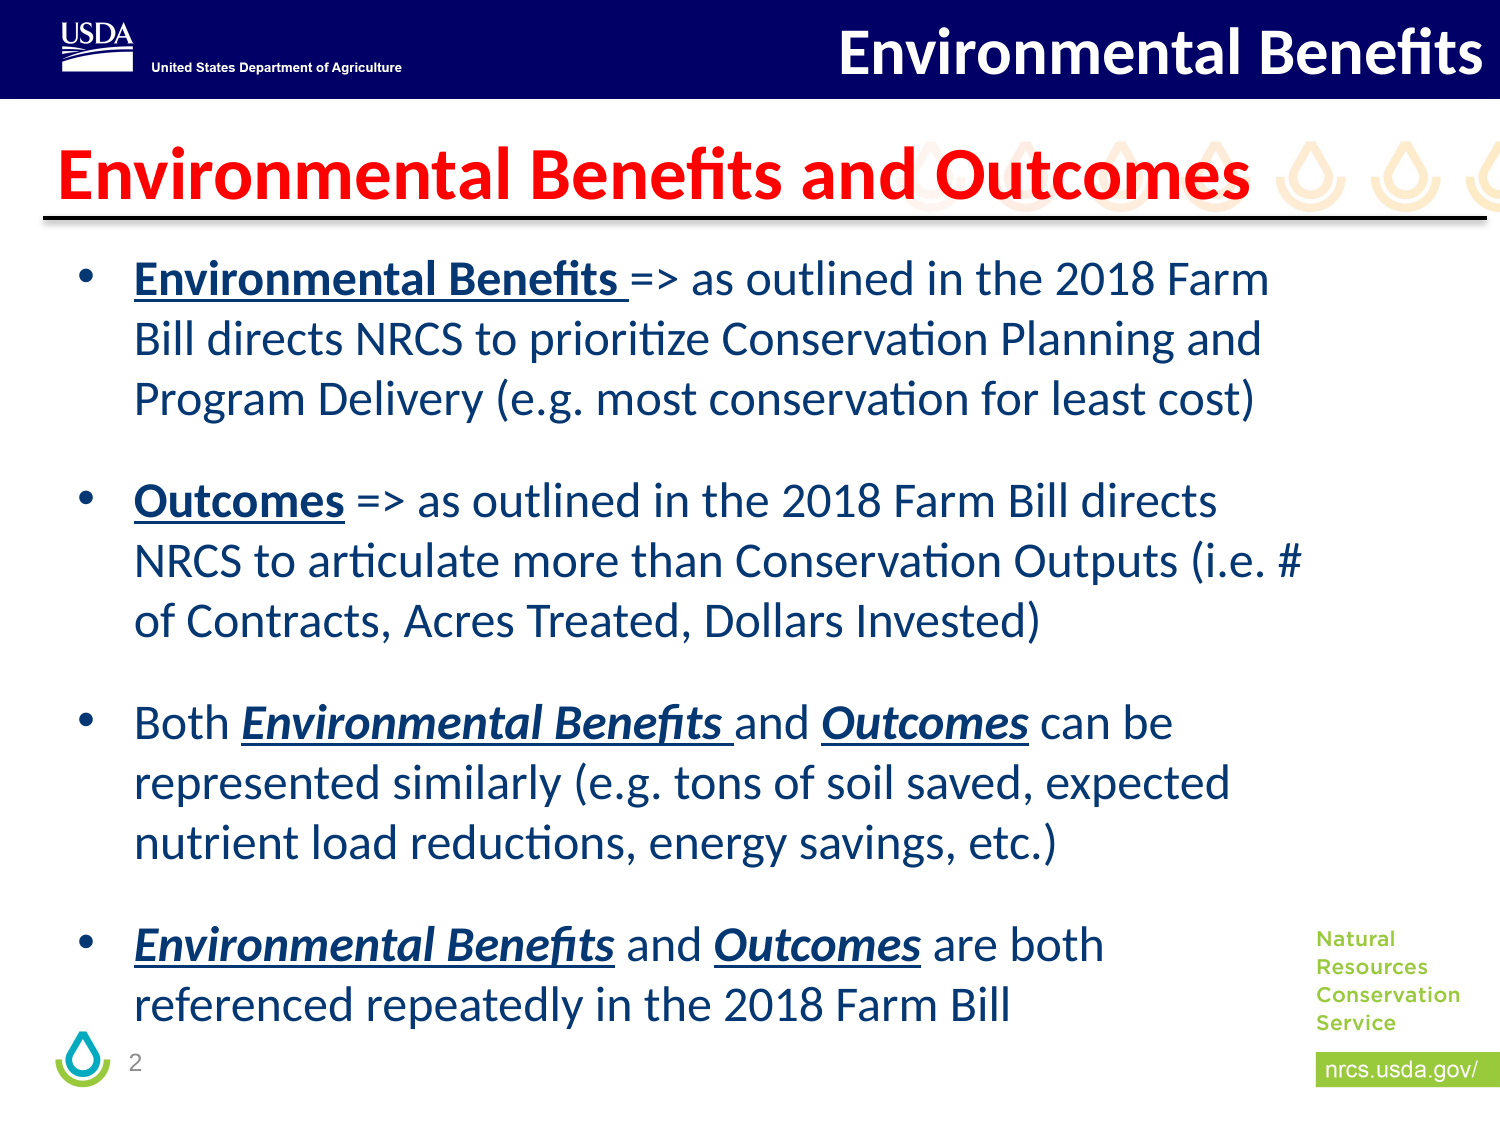

Environmental Benefits
# Environmental Benefits and Outcomes
Environmental Benefits => as outlined in the 2018 Farm Bill directs NRCS to prioritize Conservation Planning and Program Delivery (e.g. most conservation for least cost)

Outcomes => as outlined in the 2018 Farm Bill directs NRCS to articulate more than Conservation Outputs (i.e. # of Contracts, Acres Treated, Dollars Invested)

Both Environmental Benefits and Outcomes can be represented similarly (e.g. tons of soil saved, expected nutrient load reductions, energy savings, etc.)

Environmental Benefits and Outcomes are both referenced repeatedly in the 2018 Farm Bill

2